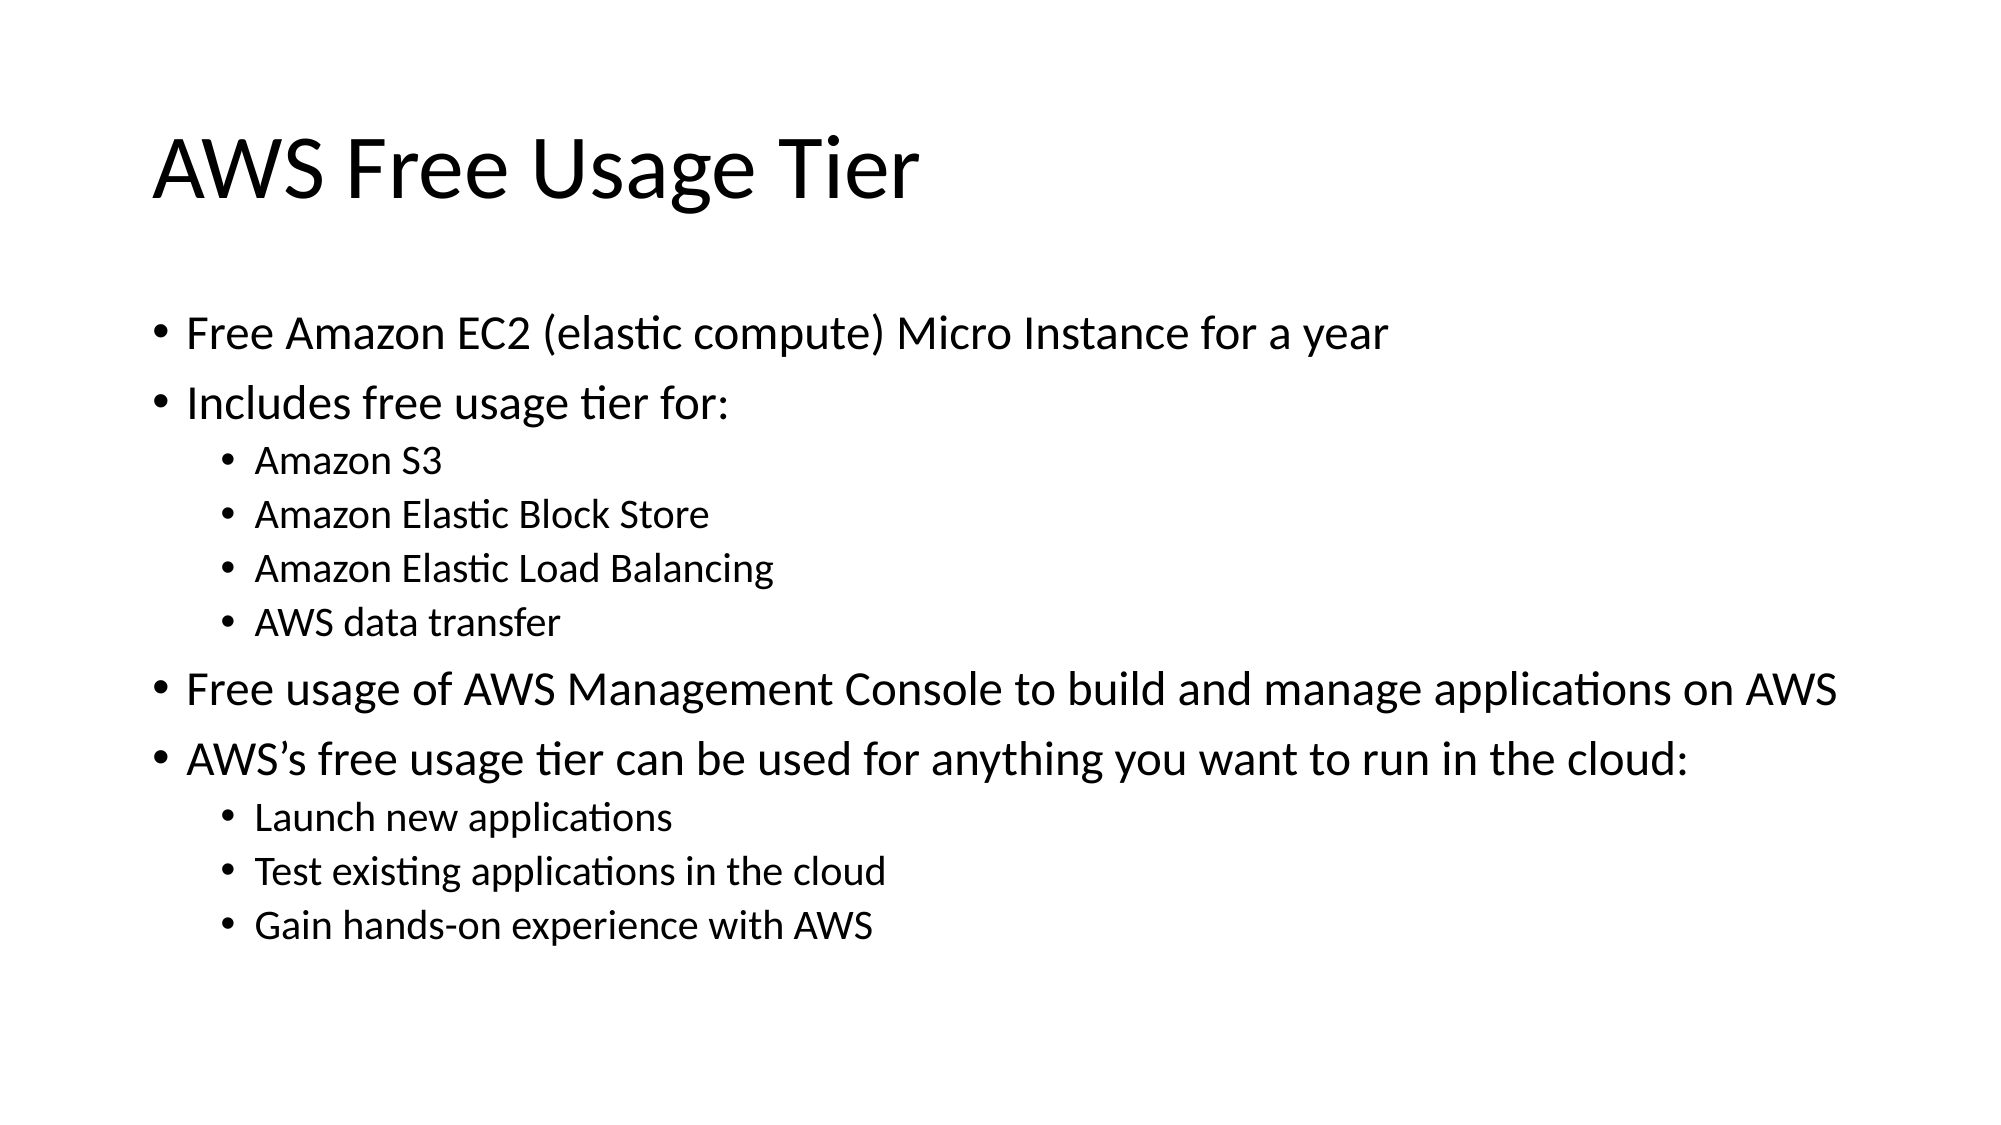

# AWS Free Usage Tier
Free Amazon EC2 (elastic compute) Micro Instance for a year
Includes free usage tier for:
Amazon S3
Amazon Elastic Block Store
Amazon Elastic Load Balancing
AWS data transfer
Free usage of AWS Management Console to build and manage applications on AWS
AWS’s free usage tier can be used for anything you want to run in the cloud:
Launch new applications
Test existing applications in the cloud
Gain hands-on experience with AWS